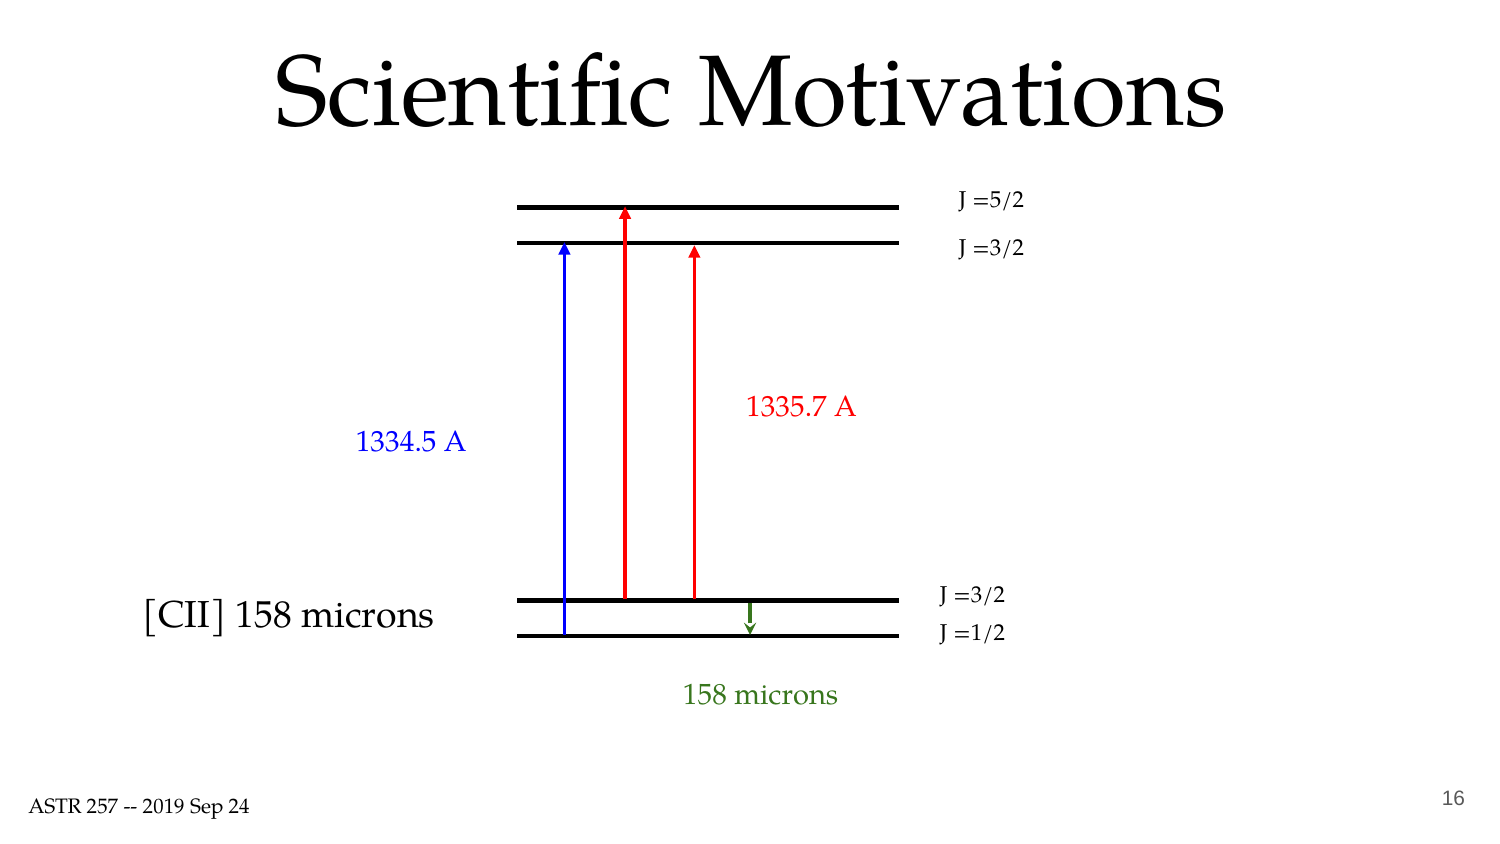

Scientific Motivations

J =5/2
J =3/2
1335.7 A
1334.5 A
J =3/2
J =1/2
158 microns
[CII] 158 microns
16